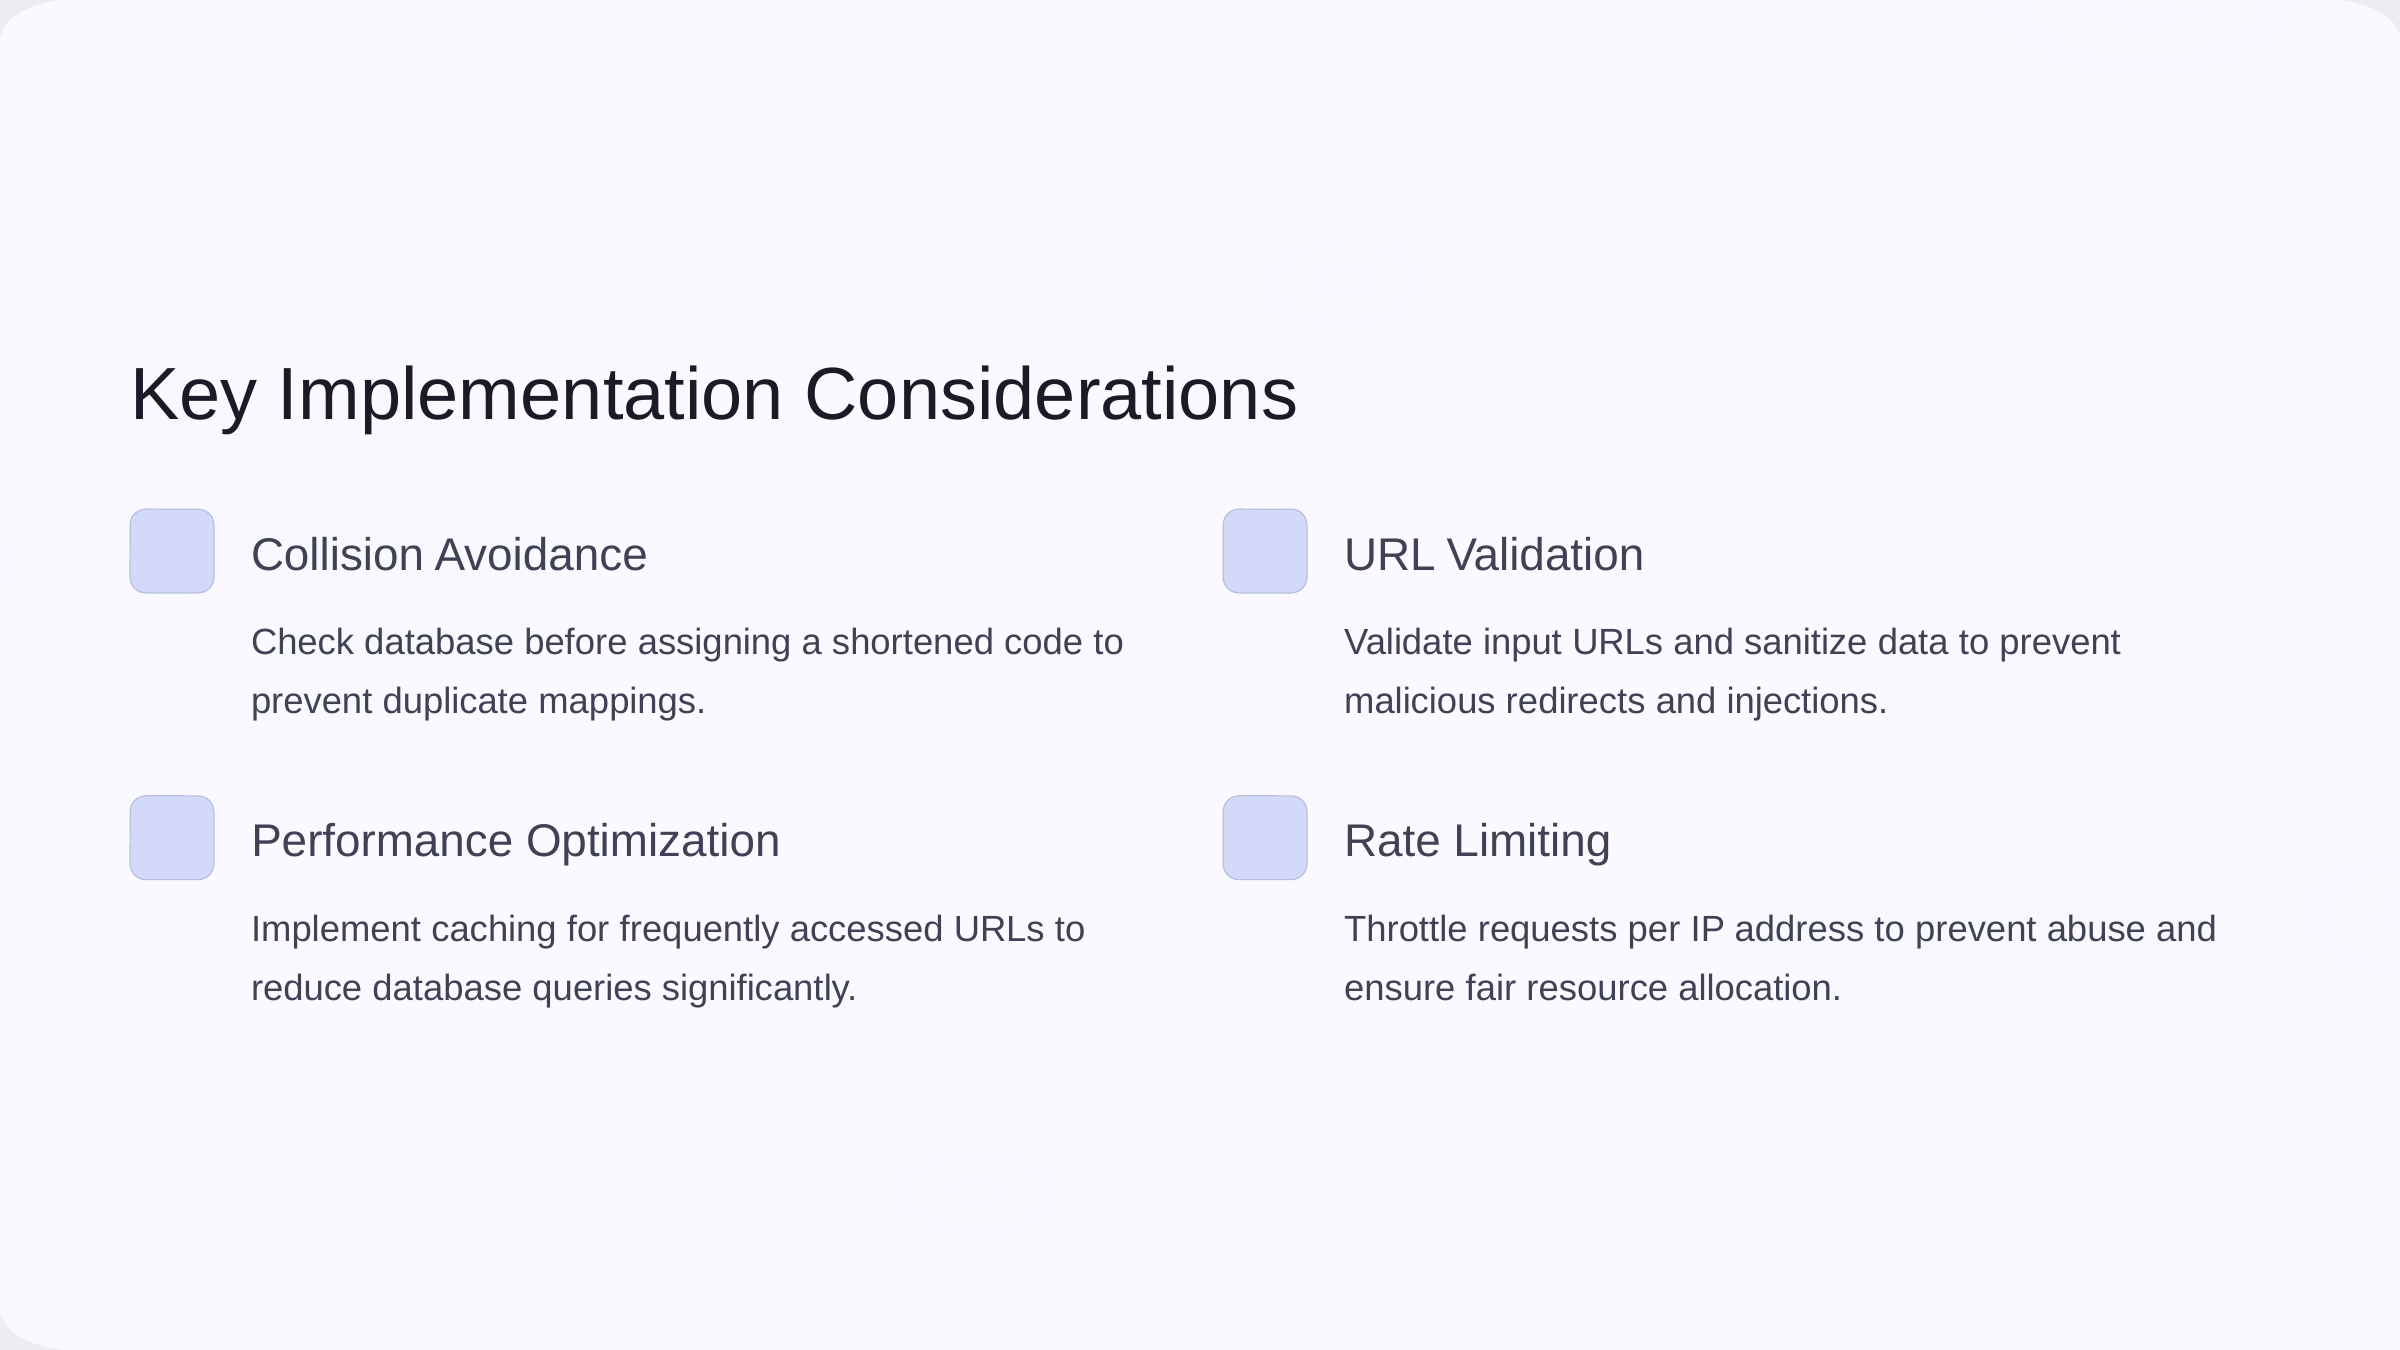

Key Implementation Considerations

Collision Avoidance
URL Validation
Check database before assigning a shortened code to prevent duplicate mappings.
Validate input URLs and sanitize data to prevent malicious redirects and injections.

Performance Optimization
Rate Limiting
Implement caching for frequently accessed URLs to reduce database queries significantly.
Throttle requests per IP address to prevent abuse and ensure fair resource allocation.